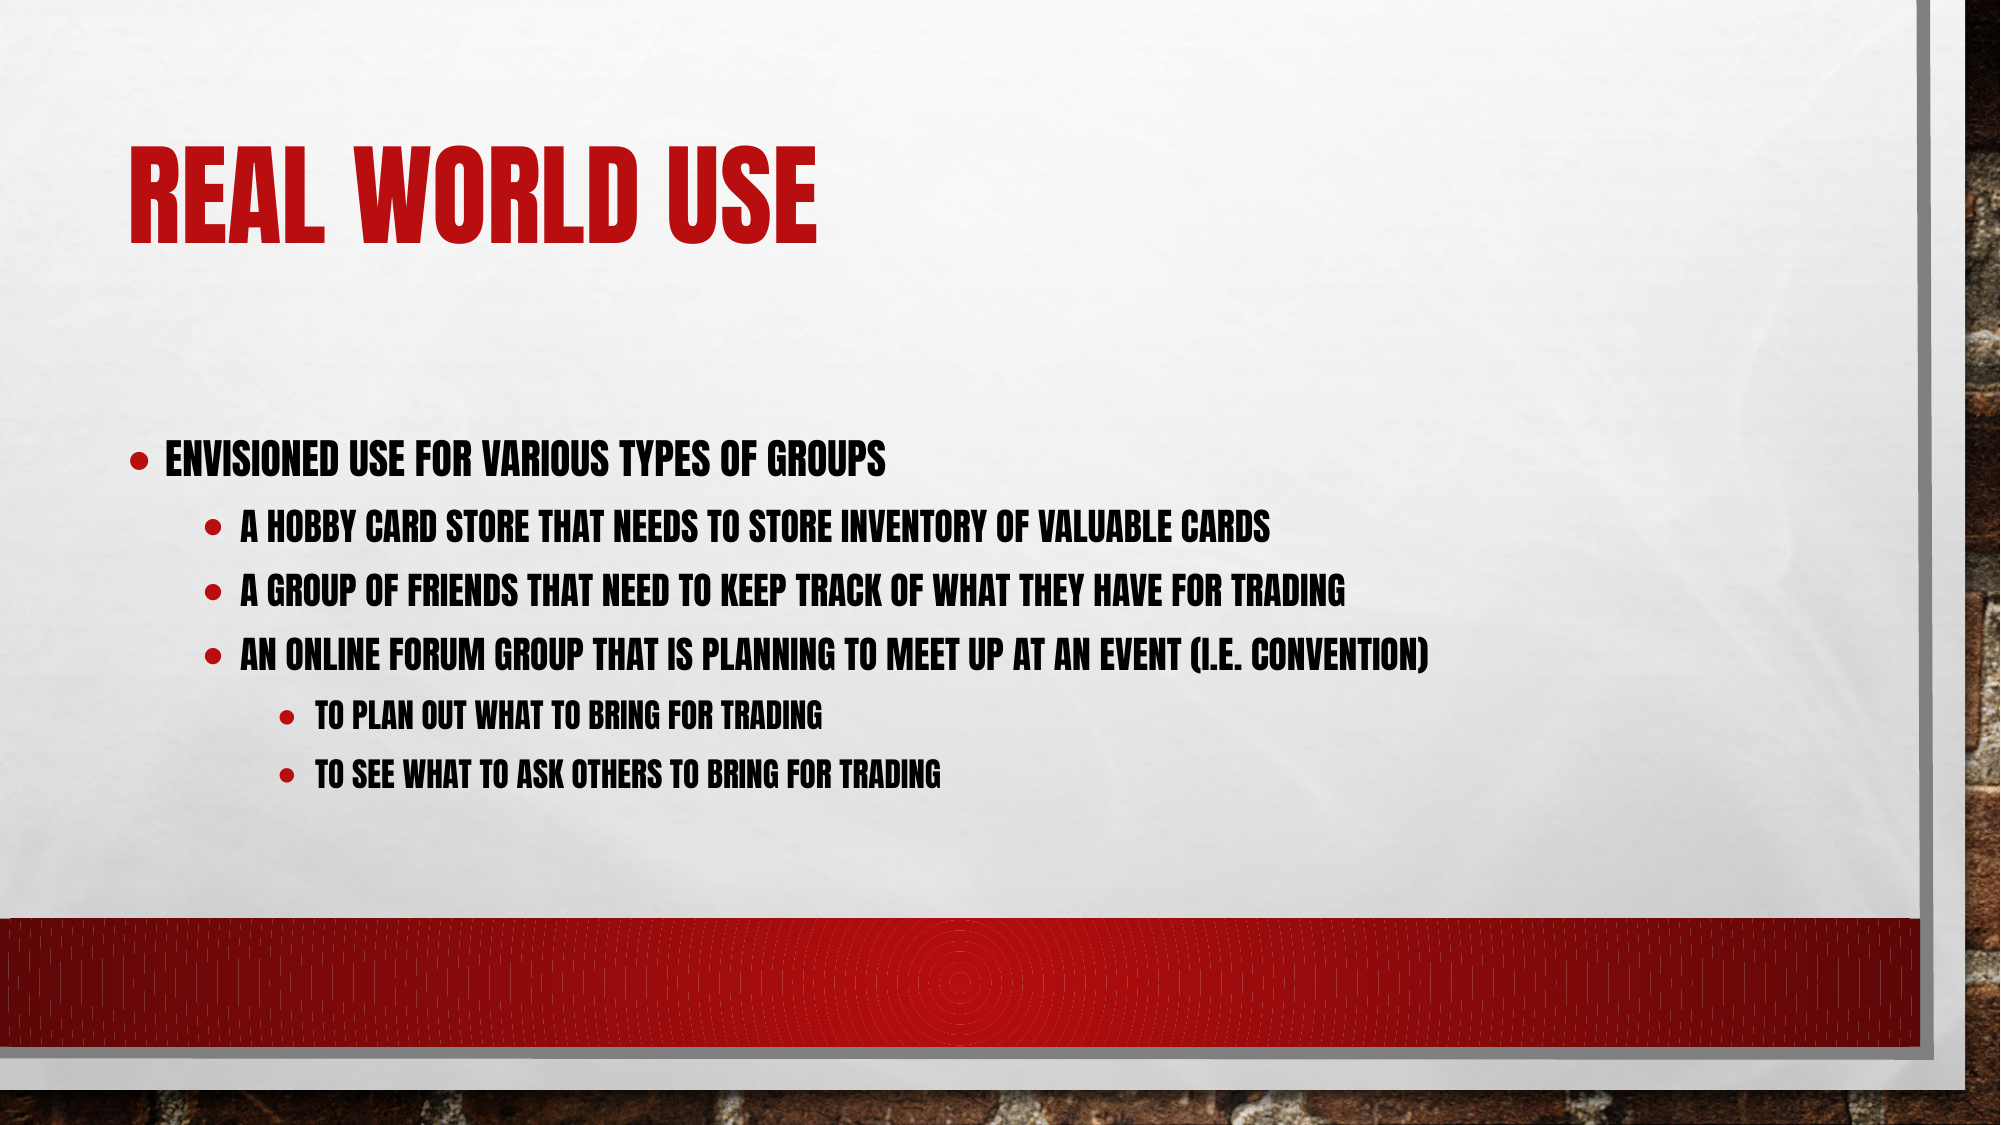

# Real world use
Envisioned use for various types of groups
A Hobby card store that needs to store inventory of valuable cards
A group of friends that need to keep track of what they have for trading
An online forum group that is planning to meet up at an event (i.e. convention)
To plan out what to bring for trading
To see what to ask others to bring for trading